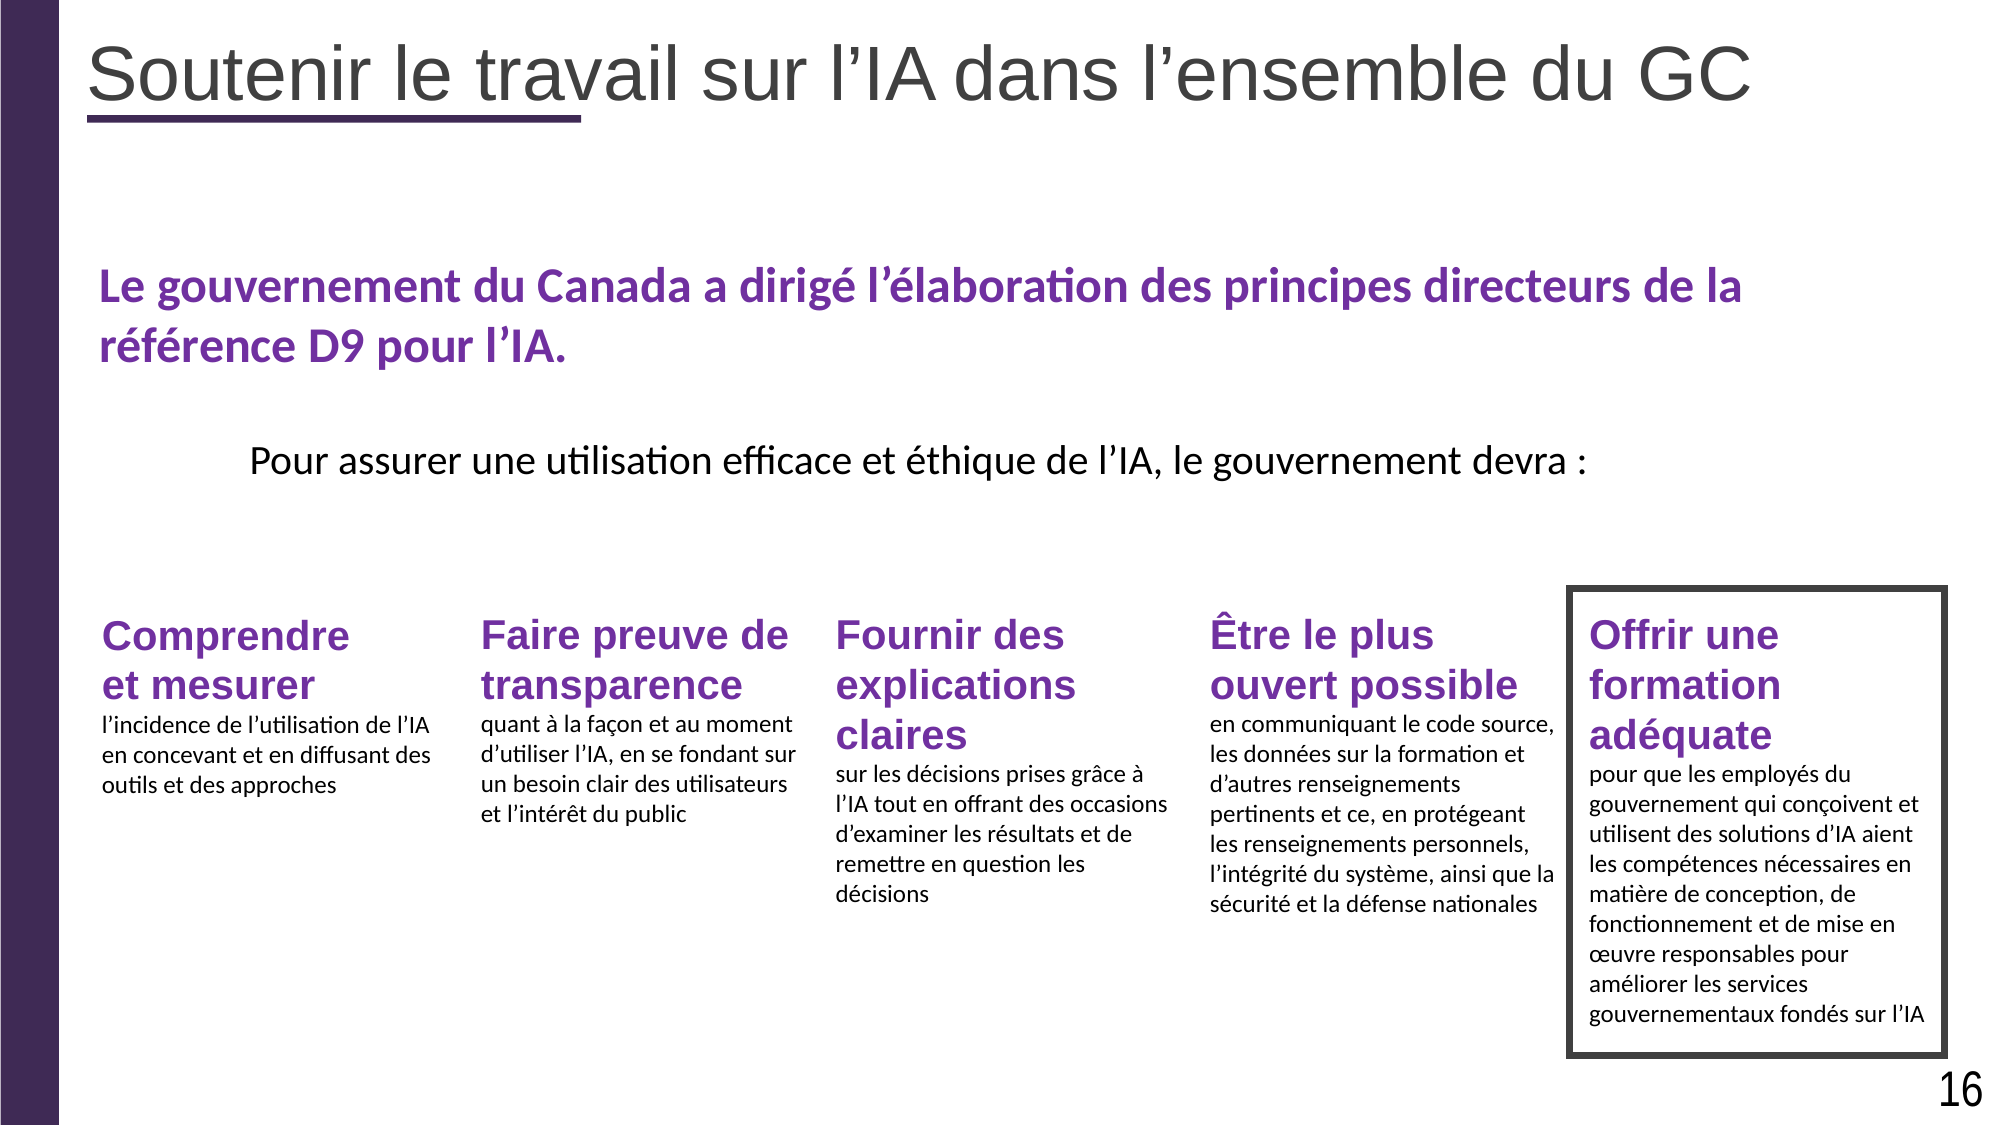

Soutenir le travail sur l’IA dans l’ensemble du GC
Le gouvernement du Canada a dirigé l’élaboration des principes directeurs de la référence D9 pour l’IA.

	Pour assurer une utilisation efficace et éthique de l’IA, le gouvernement devra :

Faire preuve de transparence
quant à la façon et au moment d’utiliser l’IA, en se fondant sur un besoin clair des utilisateurs et l’intérêt du public
Fournir des explications claires
sur les décisions prises grâce à l’IA tout en offrant des occasions d’examiner les résultats et de remettre en question les décisions
Être le plus ouvert possible
en communiquant le code source, les données sur la formation et d’autres renseignements pertinents et ce, en protégeant les renseignements personnels, l’intégrité du système, ainsi que la sécurité et la défense nationales
Offrir une formation adéquate
pour que les employés du gouvernement qui conçoivent et utilisent des solutions d’IA aient les compétences nécessaires en matière de conception, de fonctionnement et de mise en œuvre responsables pour améliorer les services gouvernementaux fondés sur l’IA
Comprendre
et mesurer
l’incidence de l’utilisation de l’IA en concevant et en diffusant des outils et des approches
16